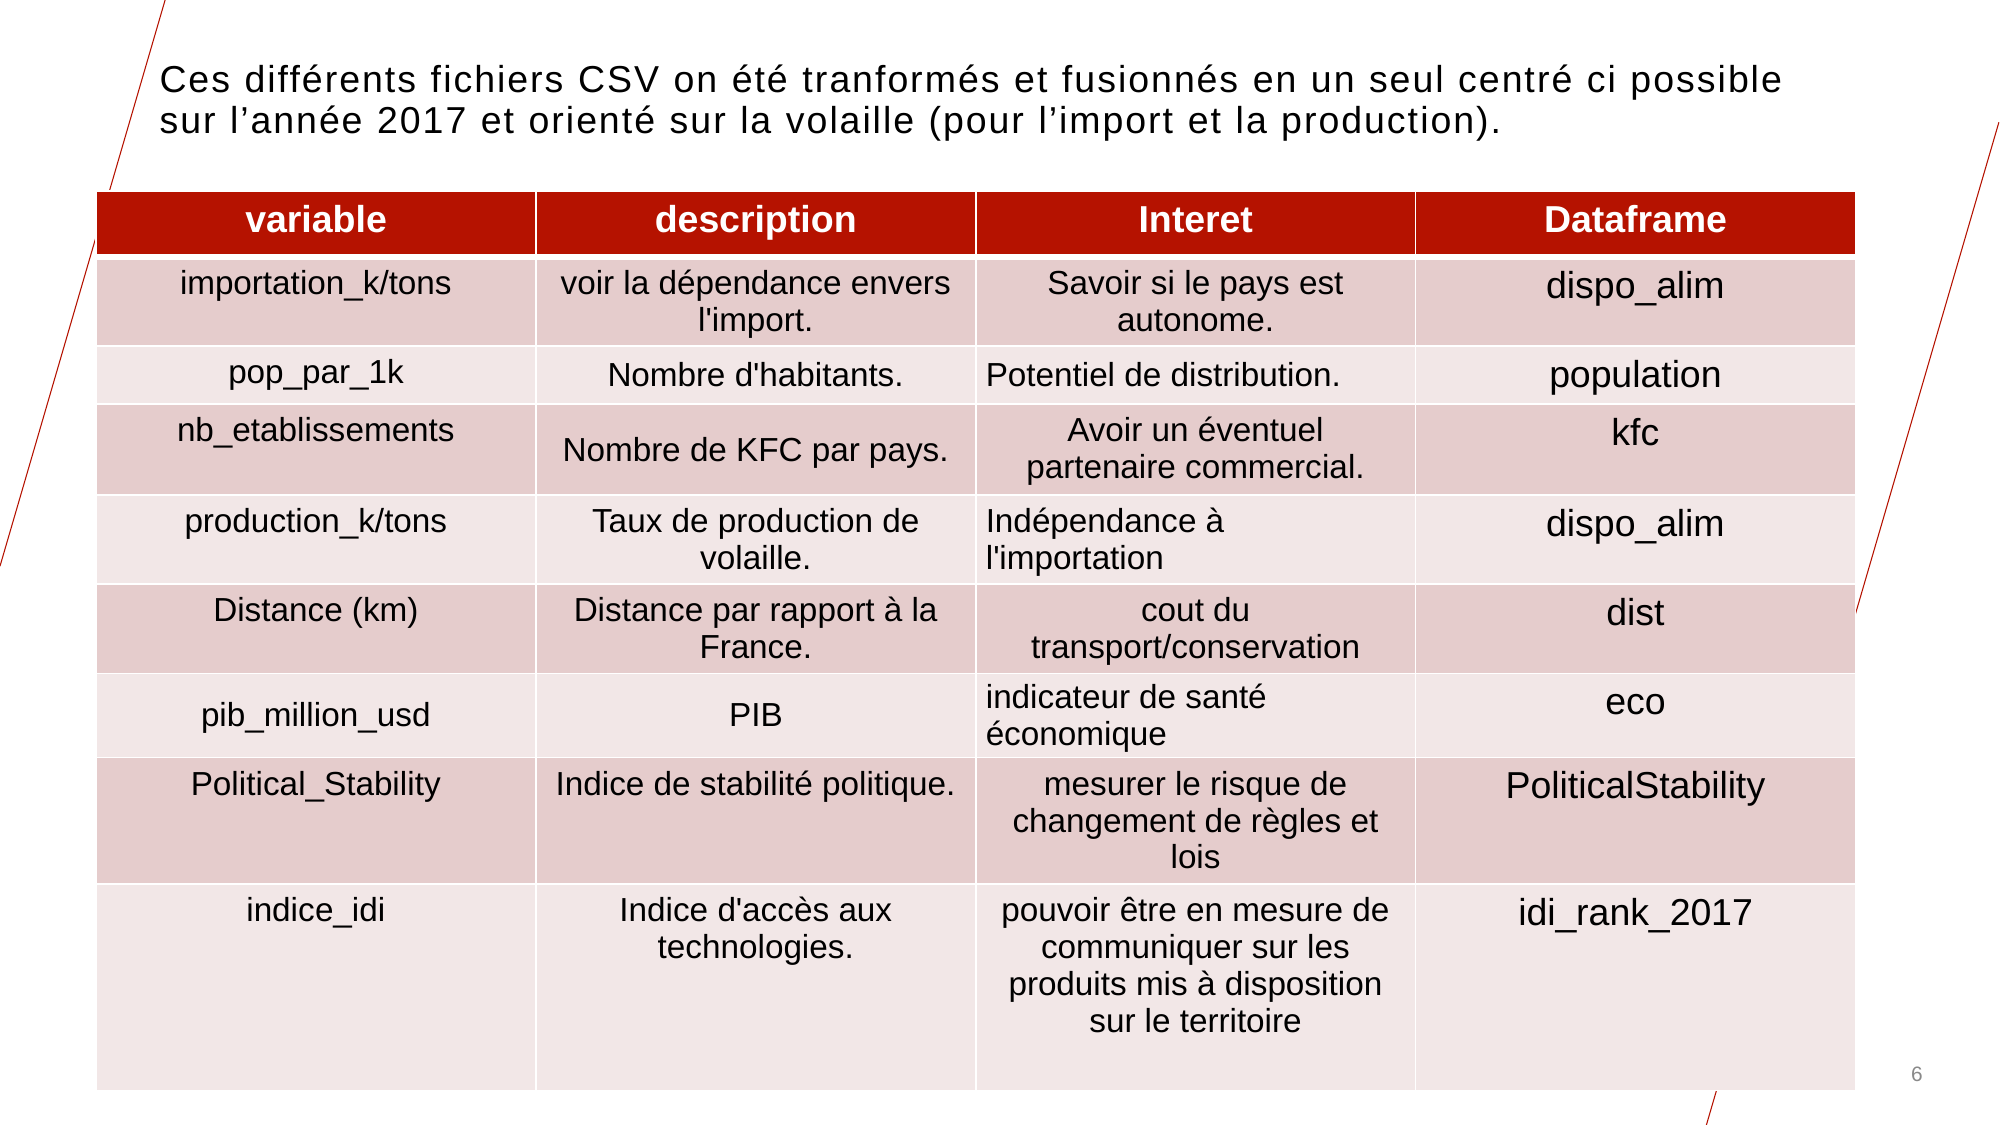

Ces différents fichiers CSV on été tranformés et fusionnés en un seul centré ci possible sur l’année 2017 et orienté sur la volaille (pour l’import et la production).

| variable | description | Interet | Dataframe |
| --- | --- | --- | --- |
| importation\_k/tons | voir la dépendance envers l'import. | Savoir si le pays est autonome. | dispo\_alim |
| pop\_par\_1k | Nombre d'habitants. | Potentiel de distribution. | population |
| nb\_etablissements | Nombre de KFC par pays. | Avoir un éventuel partenaire commercial. | kfc |
| production\_k/tons | Taux de production de volaille. | Indépendance à l'importation | dispo\_alim |
| Distance (km) | Distance par rapport à la France. | cout du transport/conservation | dist |
| pib\_million\_usd | PIB | indicateur de santé économique | eco |
| Political\_Stability | Indice de stabilité politique. | mesurer le risque de changement de règles et lois | PoliticalStability |
| indice\_idi | Indice d'accès aux technologies. | pouvoir être en mesure de communiquer sur les produits mis à disposition sur le territoire | idi\_rank\_2017 |
6